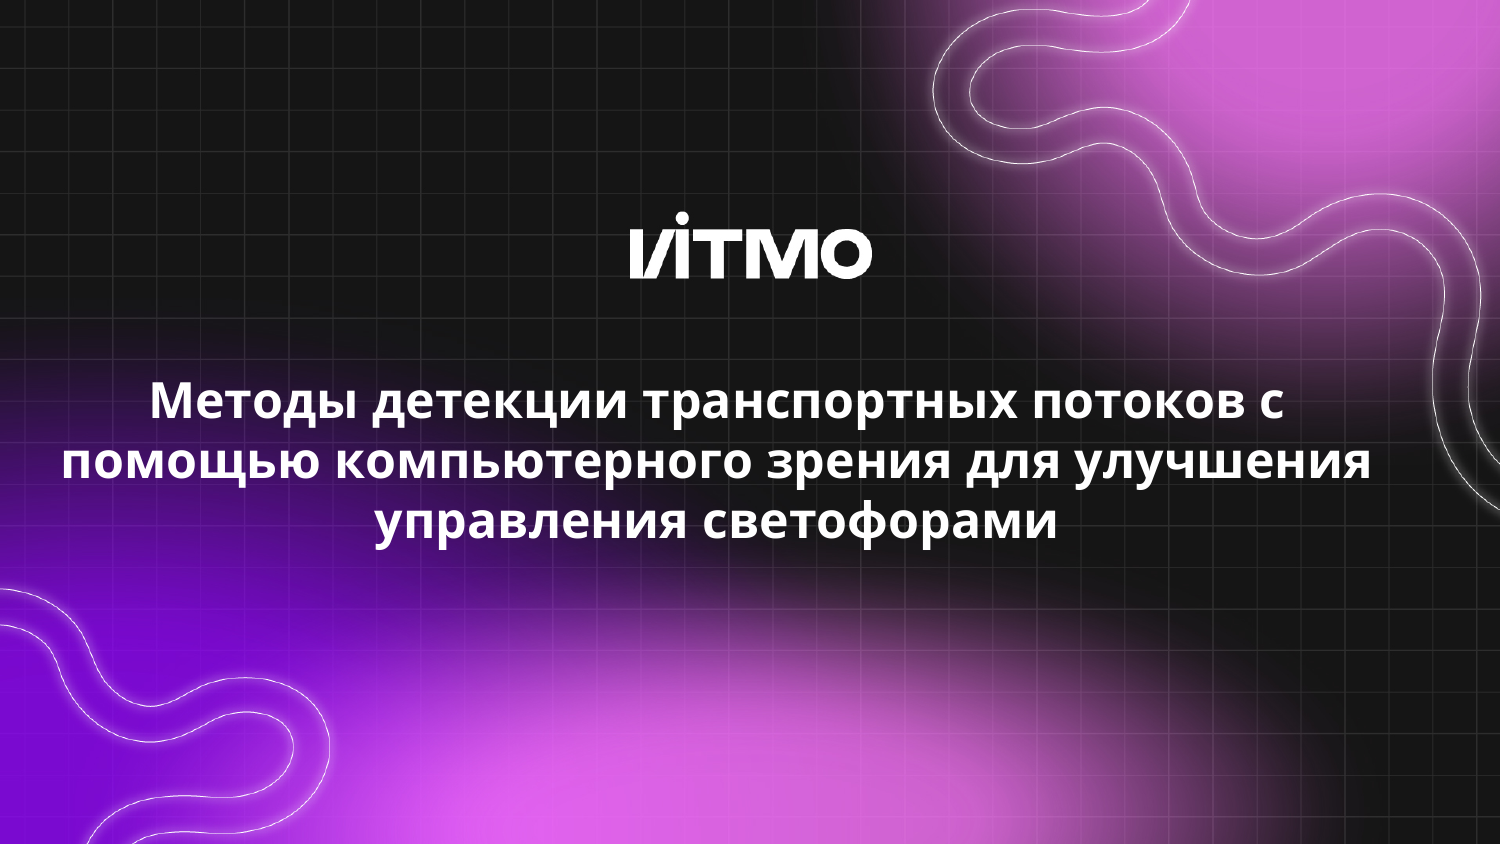

# Методы детекции транспортных потоков с помощью компьютерного зрения для улучшения управления светофорами